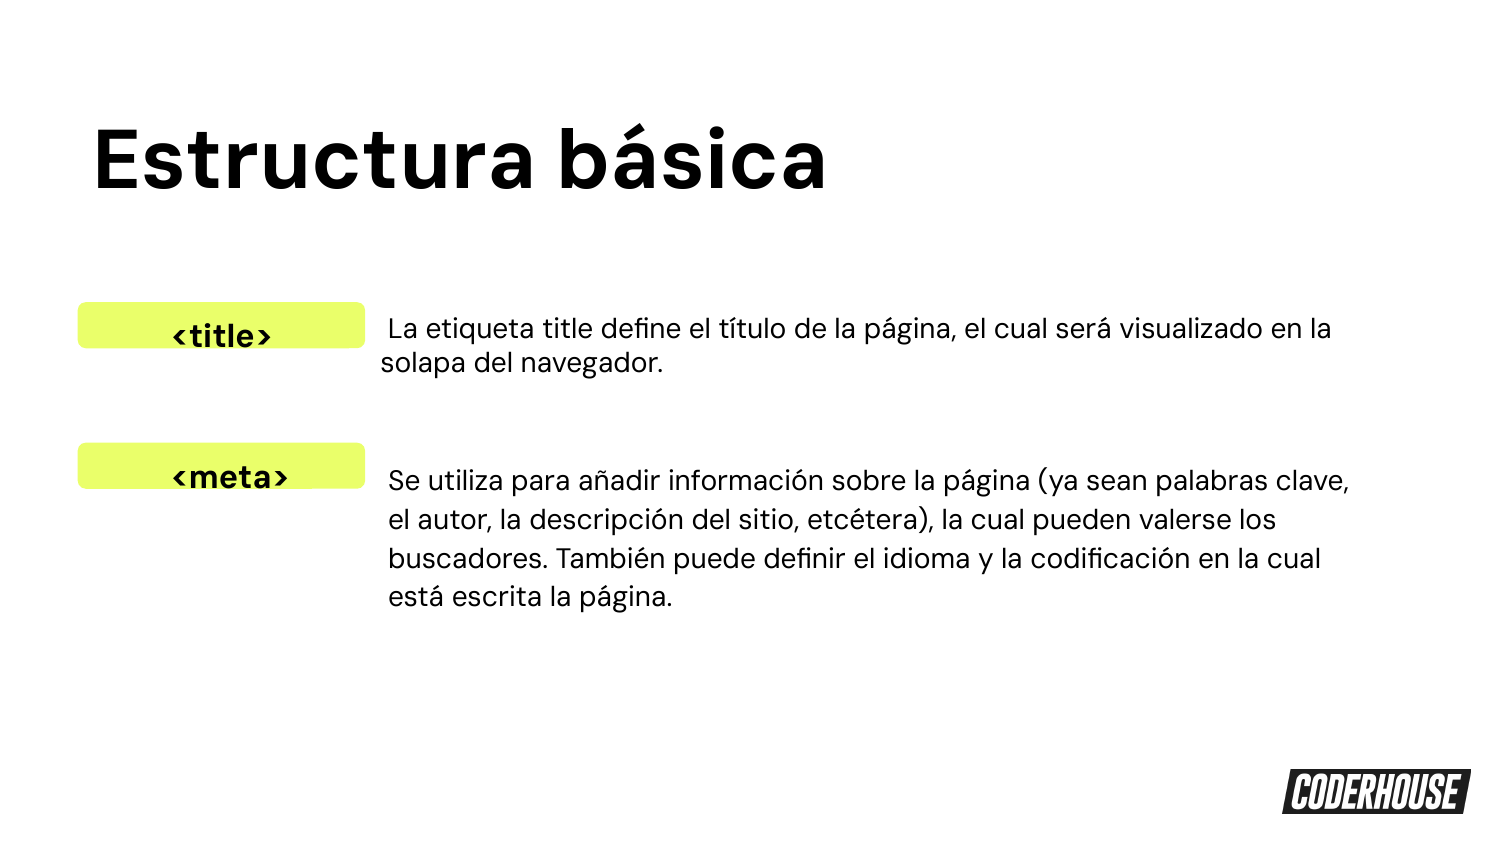

Estructura básica
 La etiqueta title define el título de la página, el cual será visualizado en la solapa del navegador.
<title>
<meta>
Se utiliza para añadir información sobre la página (ya sean palabras clave, el autor, la descripción del sitio, etcétera), la cual pueden valerse los buscadores. También puede definir el idioma y la codificación en la cual está escrita la página.